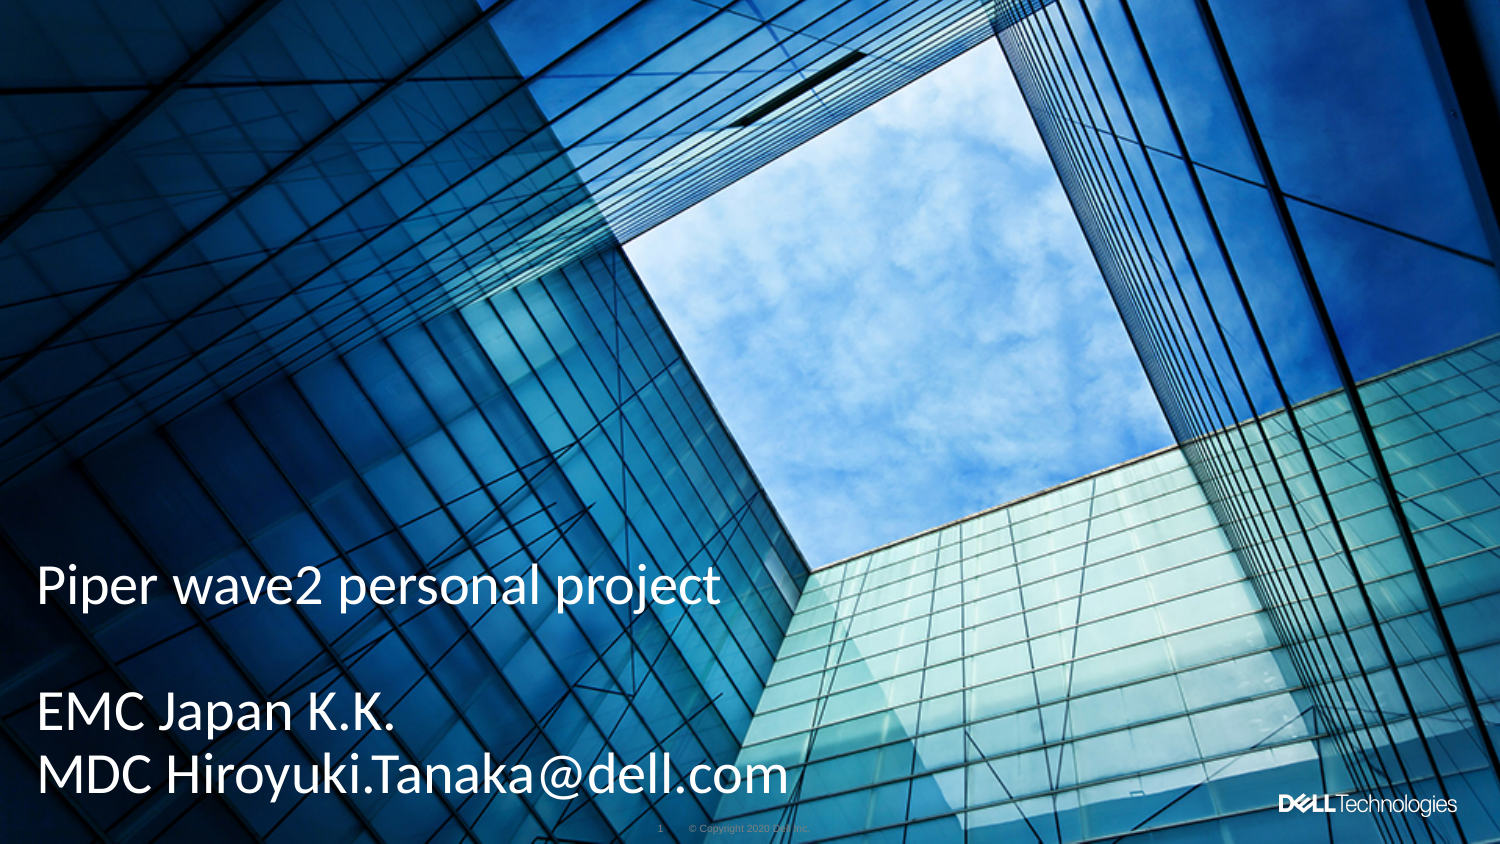

# Piper wave2 personal project EMC Japan K.K. MDC Hiroyuki.Tanaka@dell.com